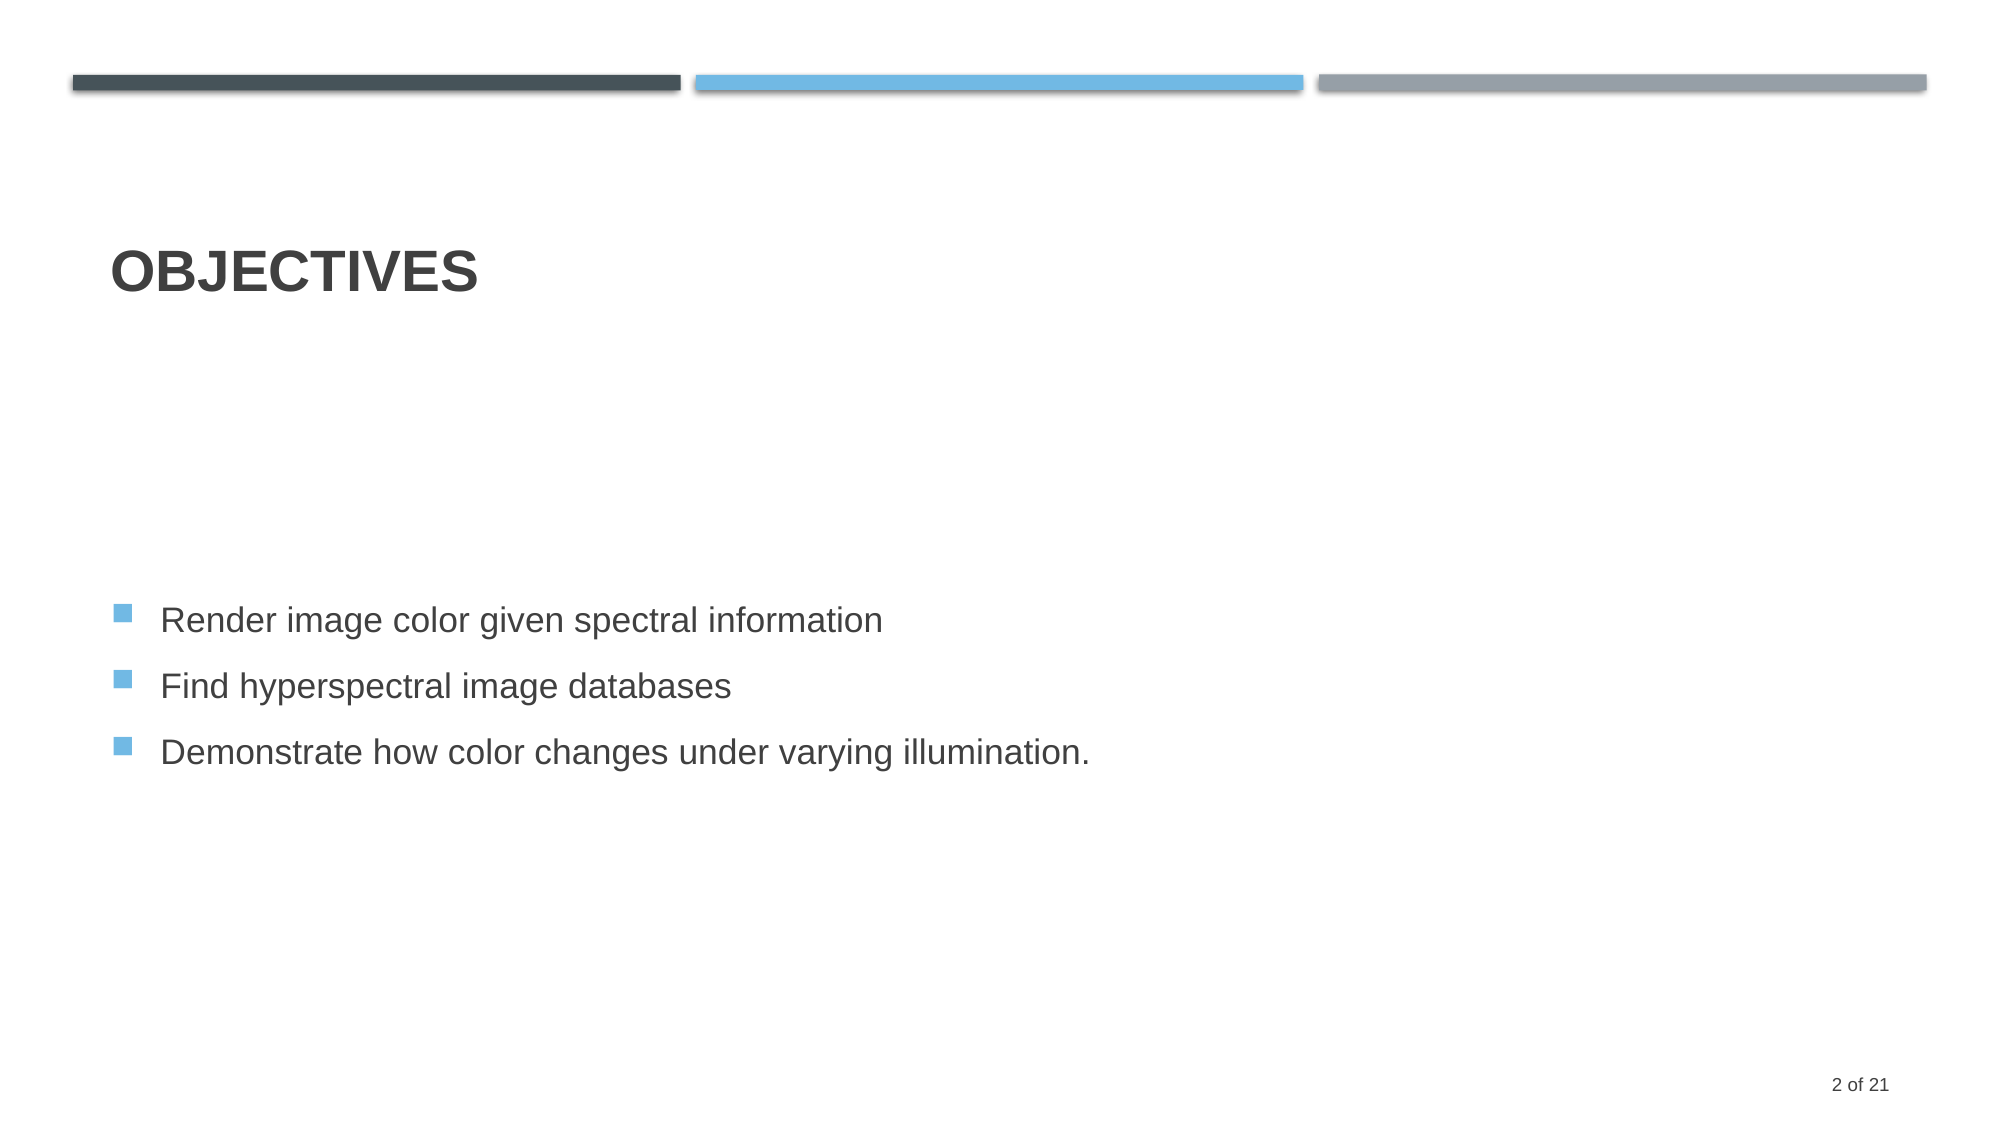

# objectives
Render image color given spectral information
Find hyperspectral image databases
Demonstrate how color changes under varying illumination.
2 of 21